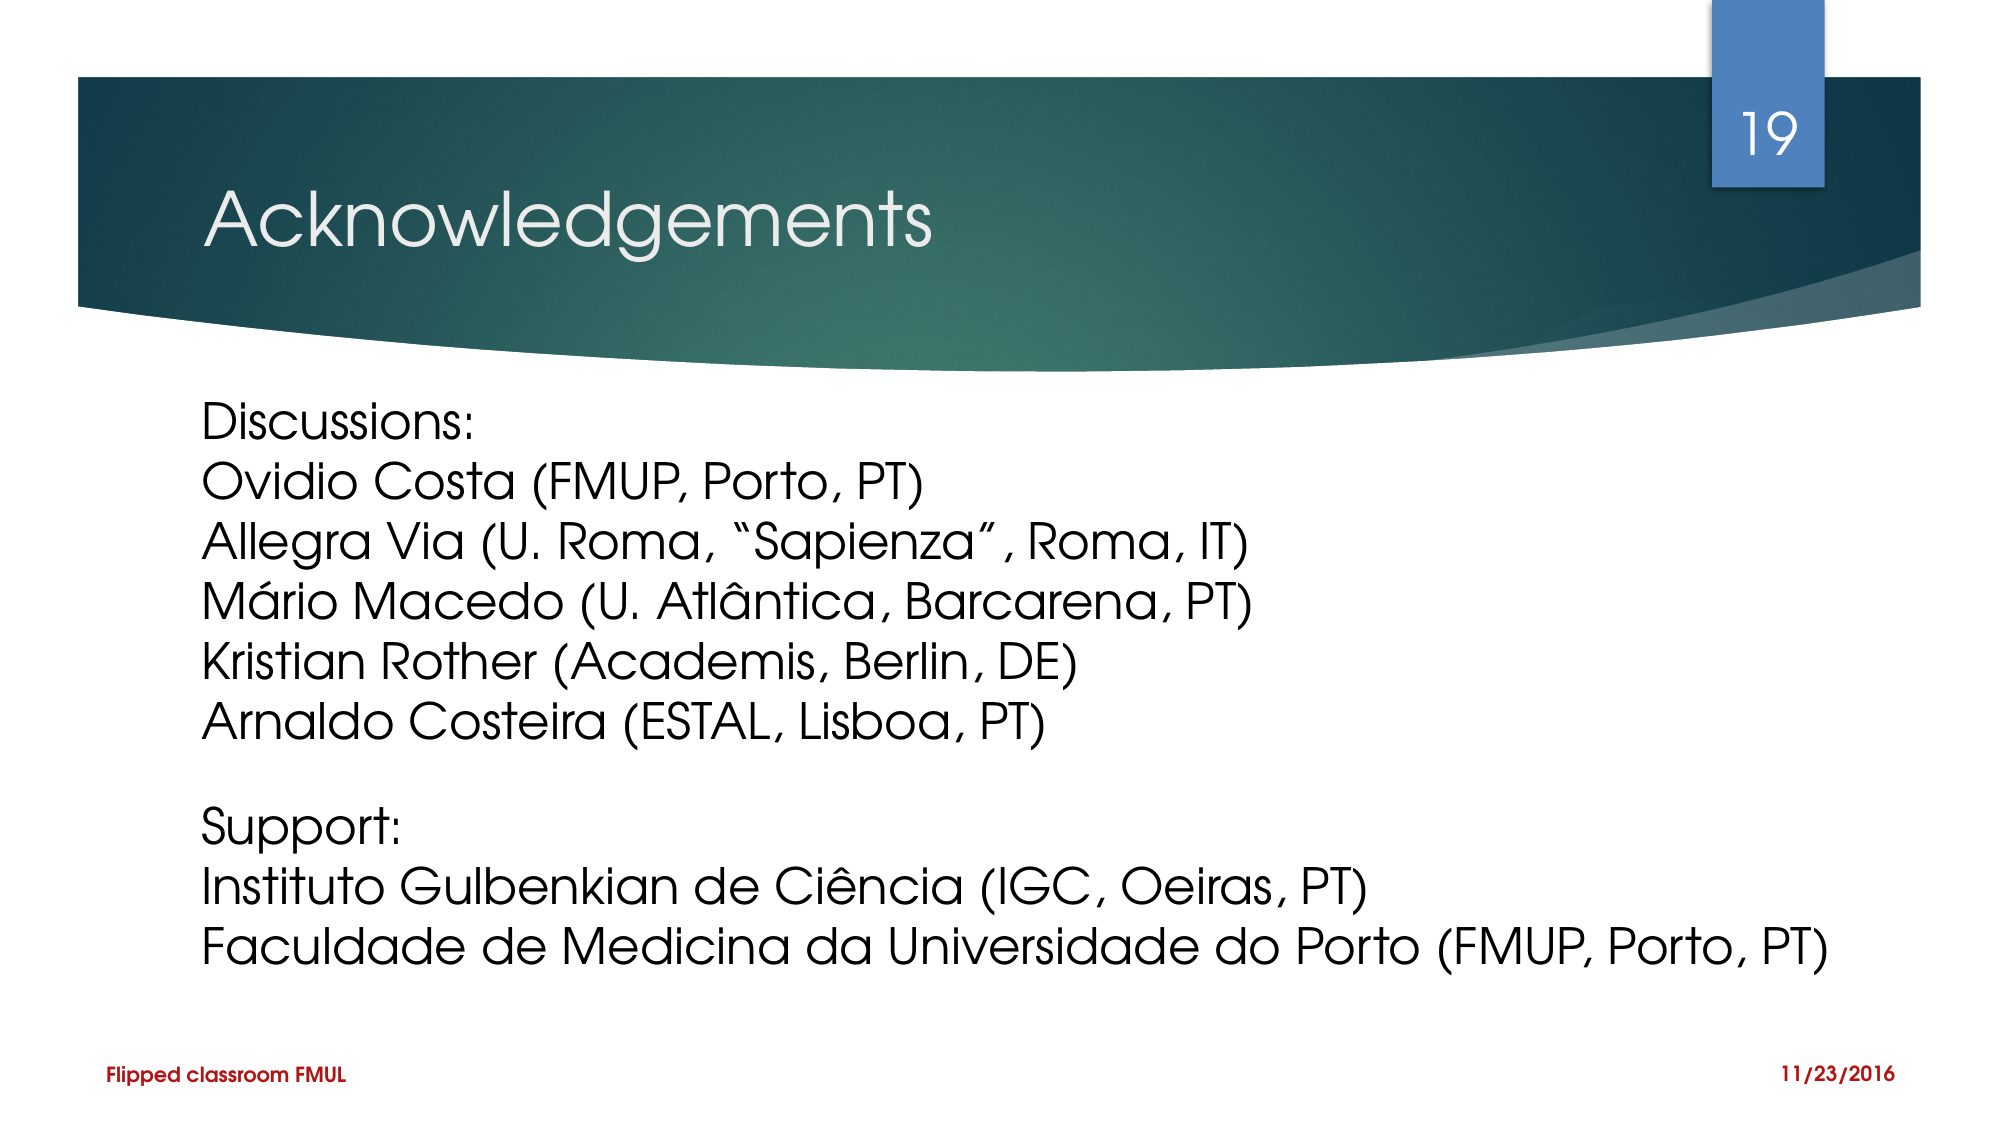

19
Acknowledgements
Discussions:
Ovidio Costa (FMUP, Porto, PT)
Allegra Via (U. Roma, “Sapienza”, Roma, IT)
Mário Macedo (U. Atlântica, Barcarena, PT)
Kristian Rother (Academis, Berlin, DE)
Arnaldo Costeira (ESTAL, Lisboa, PT)

Support:
Instituto Gulbenkian de Ciência (IGC, Oeiras, PT)
Faculdade de Medicina da Universidade do Porto (FMUP, Porto, PT)
Flipped classroom FMUL
11/23/2016